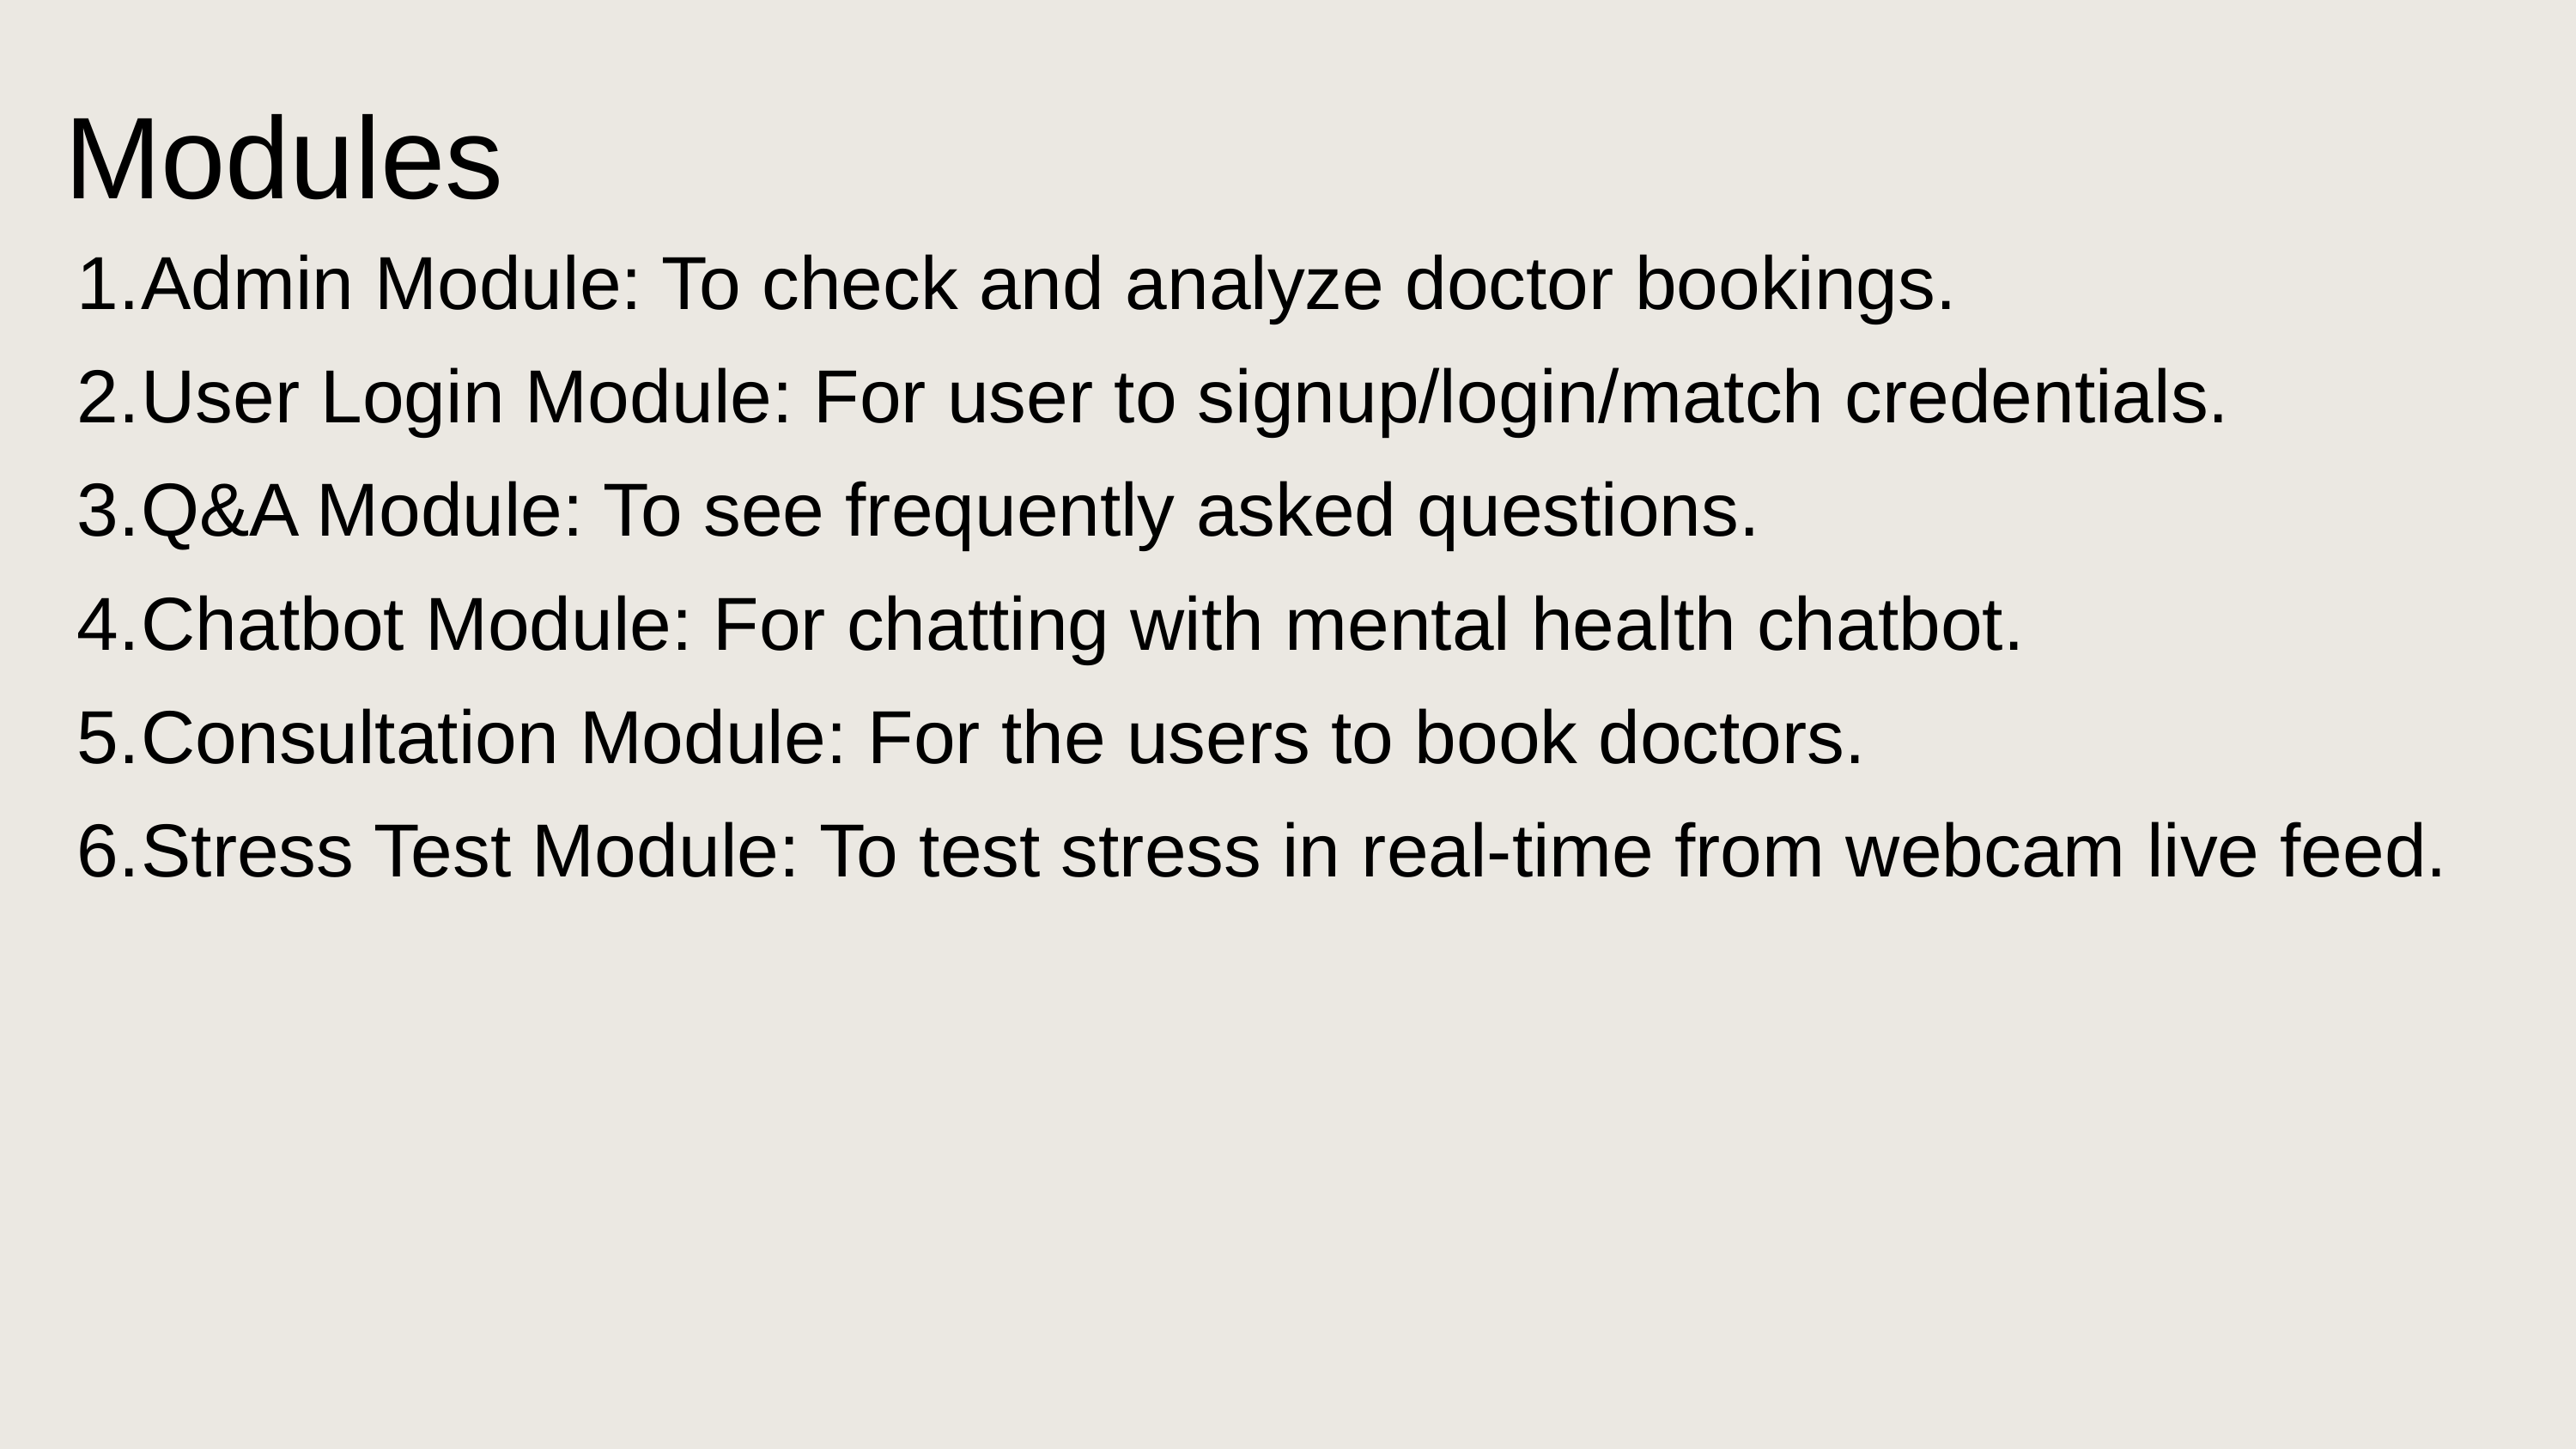

Modules
Admin Module: To check and analyze doctor bookings.
User Login Module: For user to signup/login/match credentials.
Q&A Module: To see frequently asked questions.
Chatbot Module: For chatting with mental health chatbot.
Consultation Module: For the users to book doctors.
Stress Test Module: To test stress in real-time from webcam live feed.